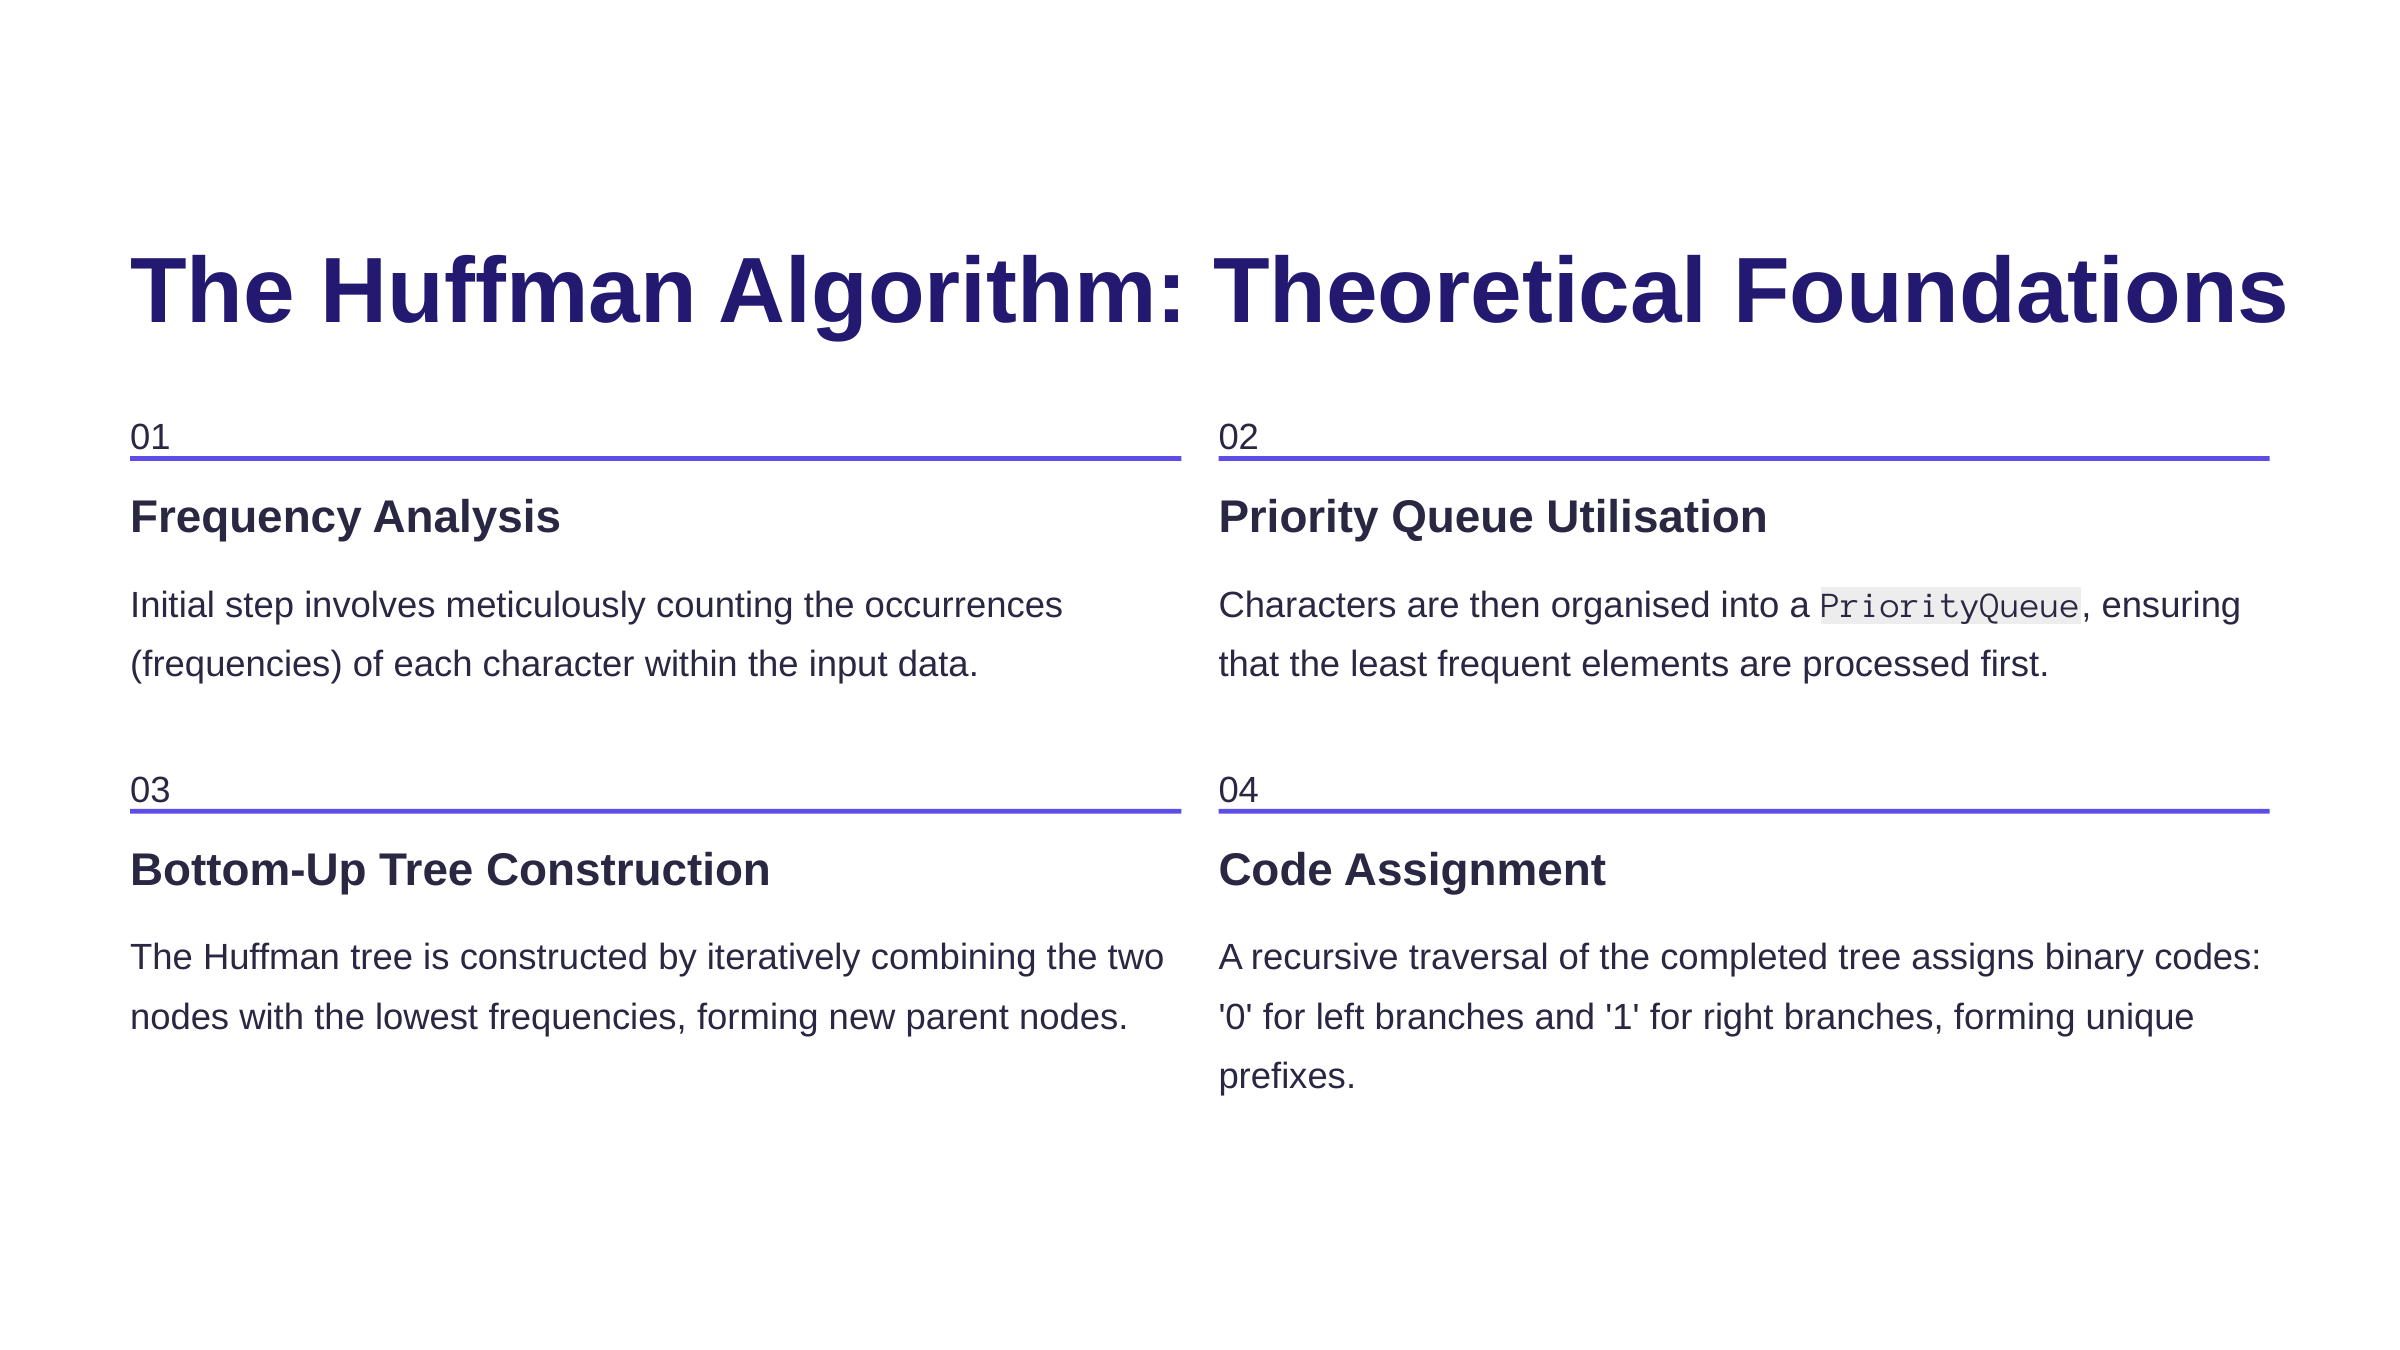

The Huffman Algorithm: Theoretical Foundations
01
02

Frequency Analysis
Priority Queue Utilisation
Initial step involves meticulously counting the occurrences (frequencies) of each character within the input data.
Characters are then organised into a PriorityQueue, ensuring that the least frequent elements are processed first.
03
04

Bottom-Up Tree Construction
Code Assignment
The Huffman tree is constructed by iteratively combining the two nodes with the lowest frequencies, forming new parent nodes.
A recursive traversal of the completed tree assigns binary codes: '0' for left branches and '1' for right branches, forming unique prefixes.